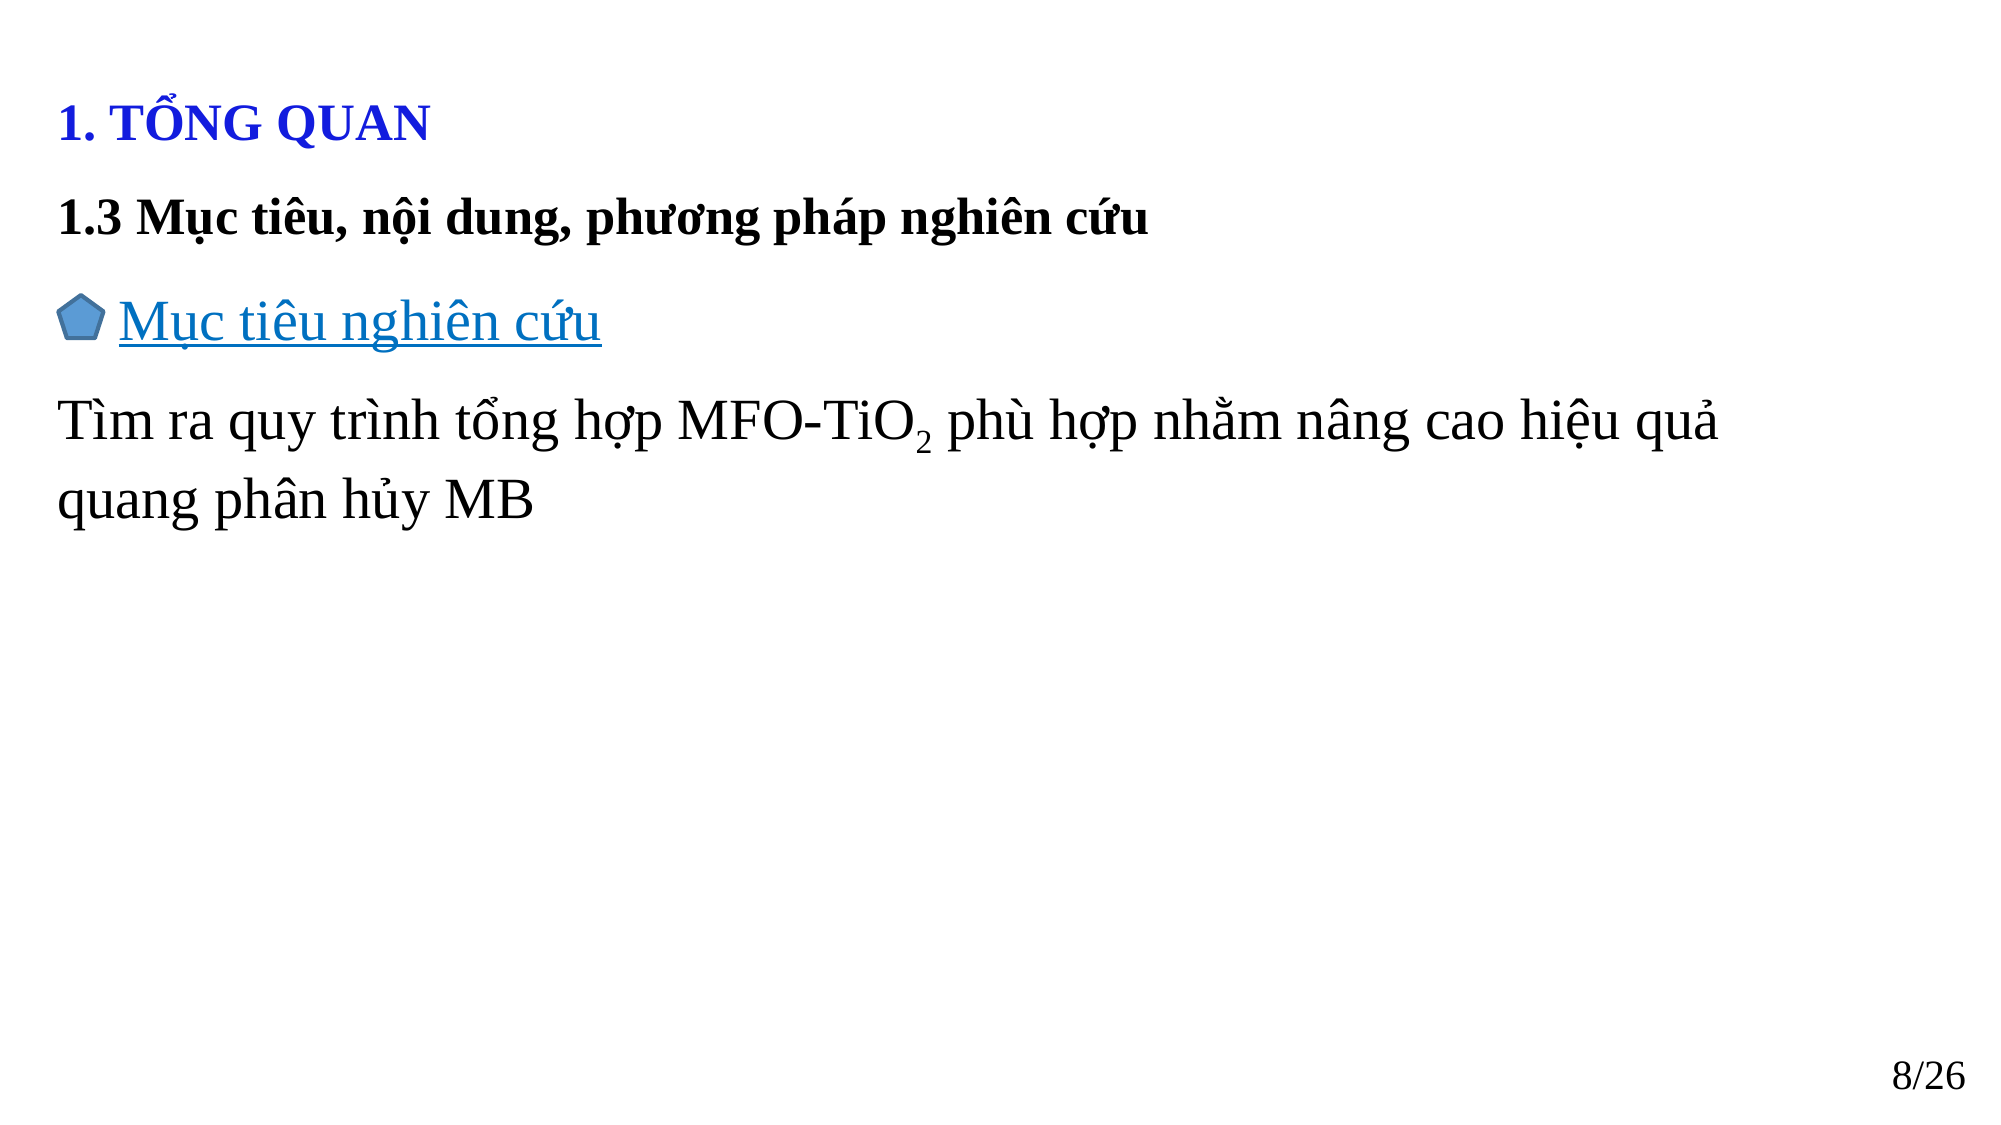

# 1. TỔNG QUAN 1.3 Mục tiêu, nội dung, phương pháp nghiên cứu
Mục tiêu nghiên cứu

Tìm ra quy trình tổng hợp MFO-TiO2 phù hợp nhằm nâng cao hiệu quả
quang phân hủy MB
8/26